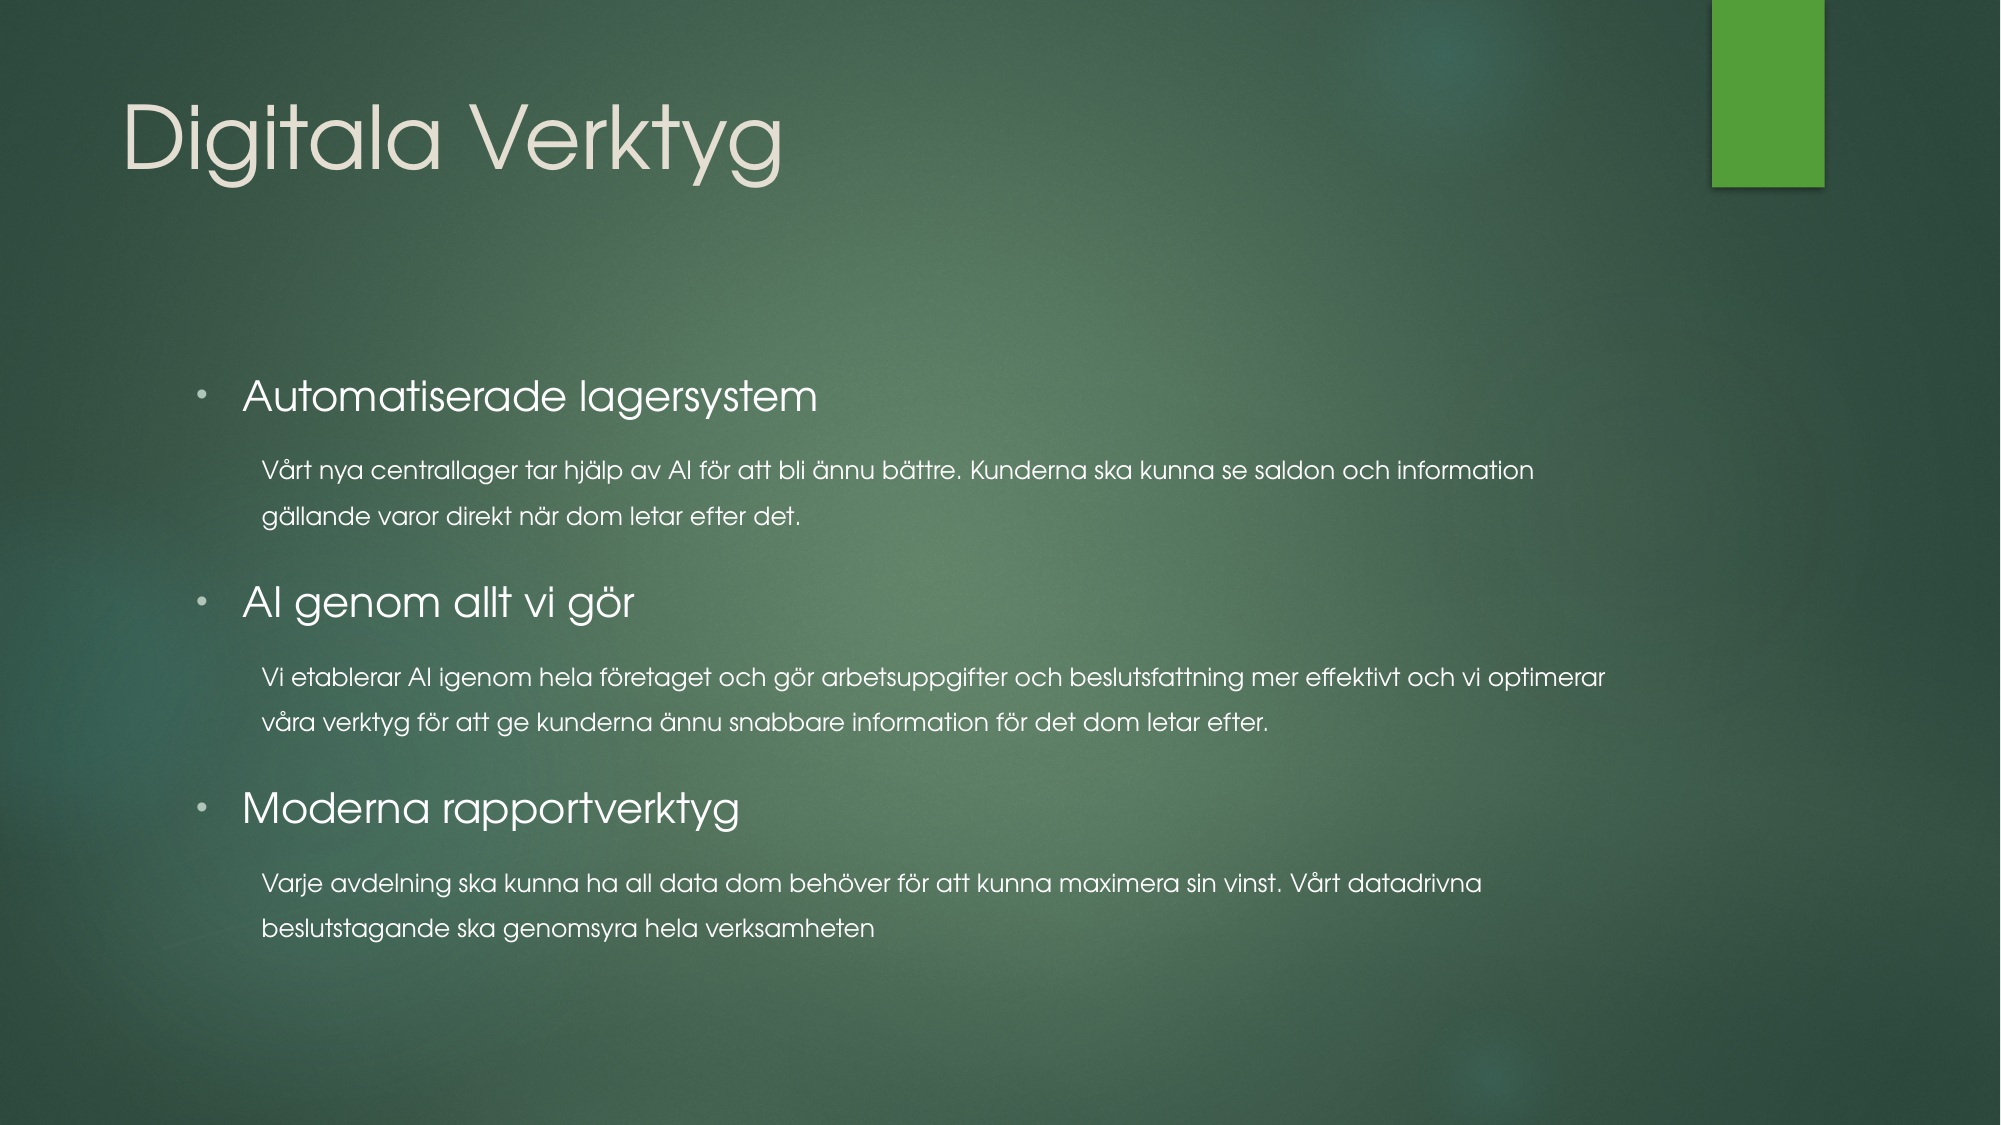

# Digitala Verktyg
Automatiserade lagersystem
Vårt nya centrallager tar hjälp av AI för att bli ännu bättre. Kunderna ska kunna se saldon och information gällande varor direkt när dom letar efter det.
AI genom allt vi gör
Vi etablerar AI igenom hela företaget och gör arbetsuppgifter och beslutsfattning mer effektivt och vi optimerar våra verktyg för att ge kunderna ännu snabbare information för det dom letar efter.
Moderna rapportverktyg
Varje avdelning ska kunna ha all data dom behöver för att kunna maximera sin vinst. Vårt datadrivna beslutstagande ska genomsyra hela verksamheten